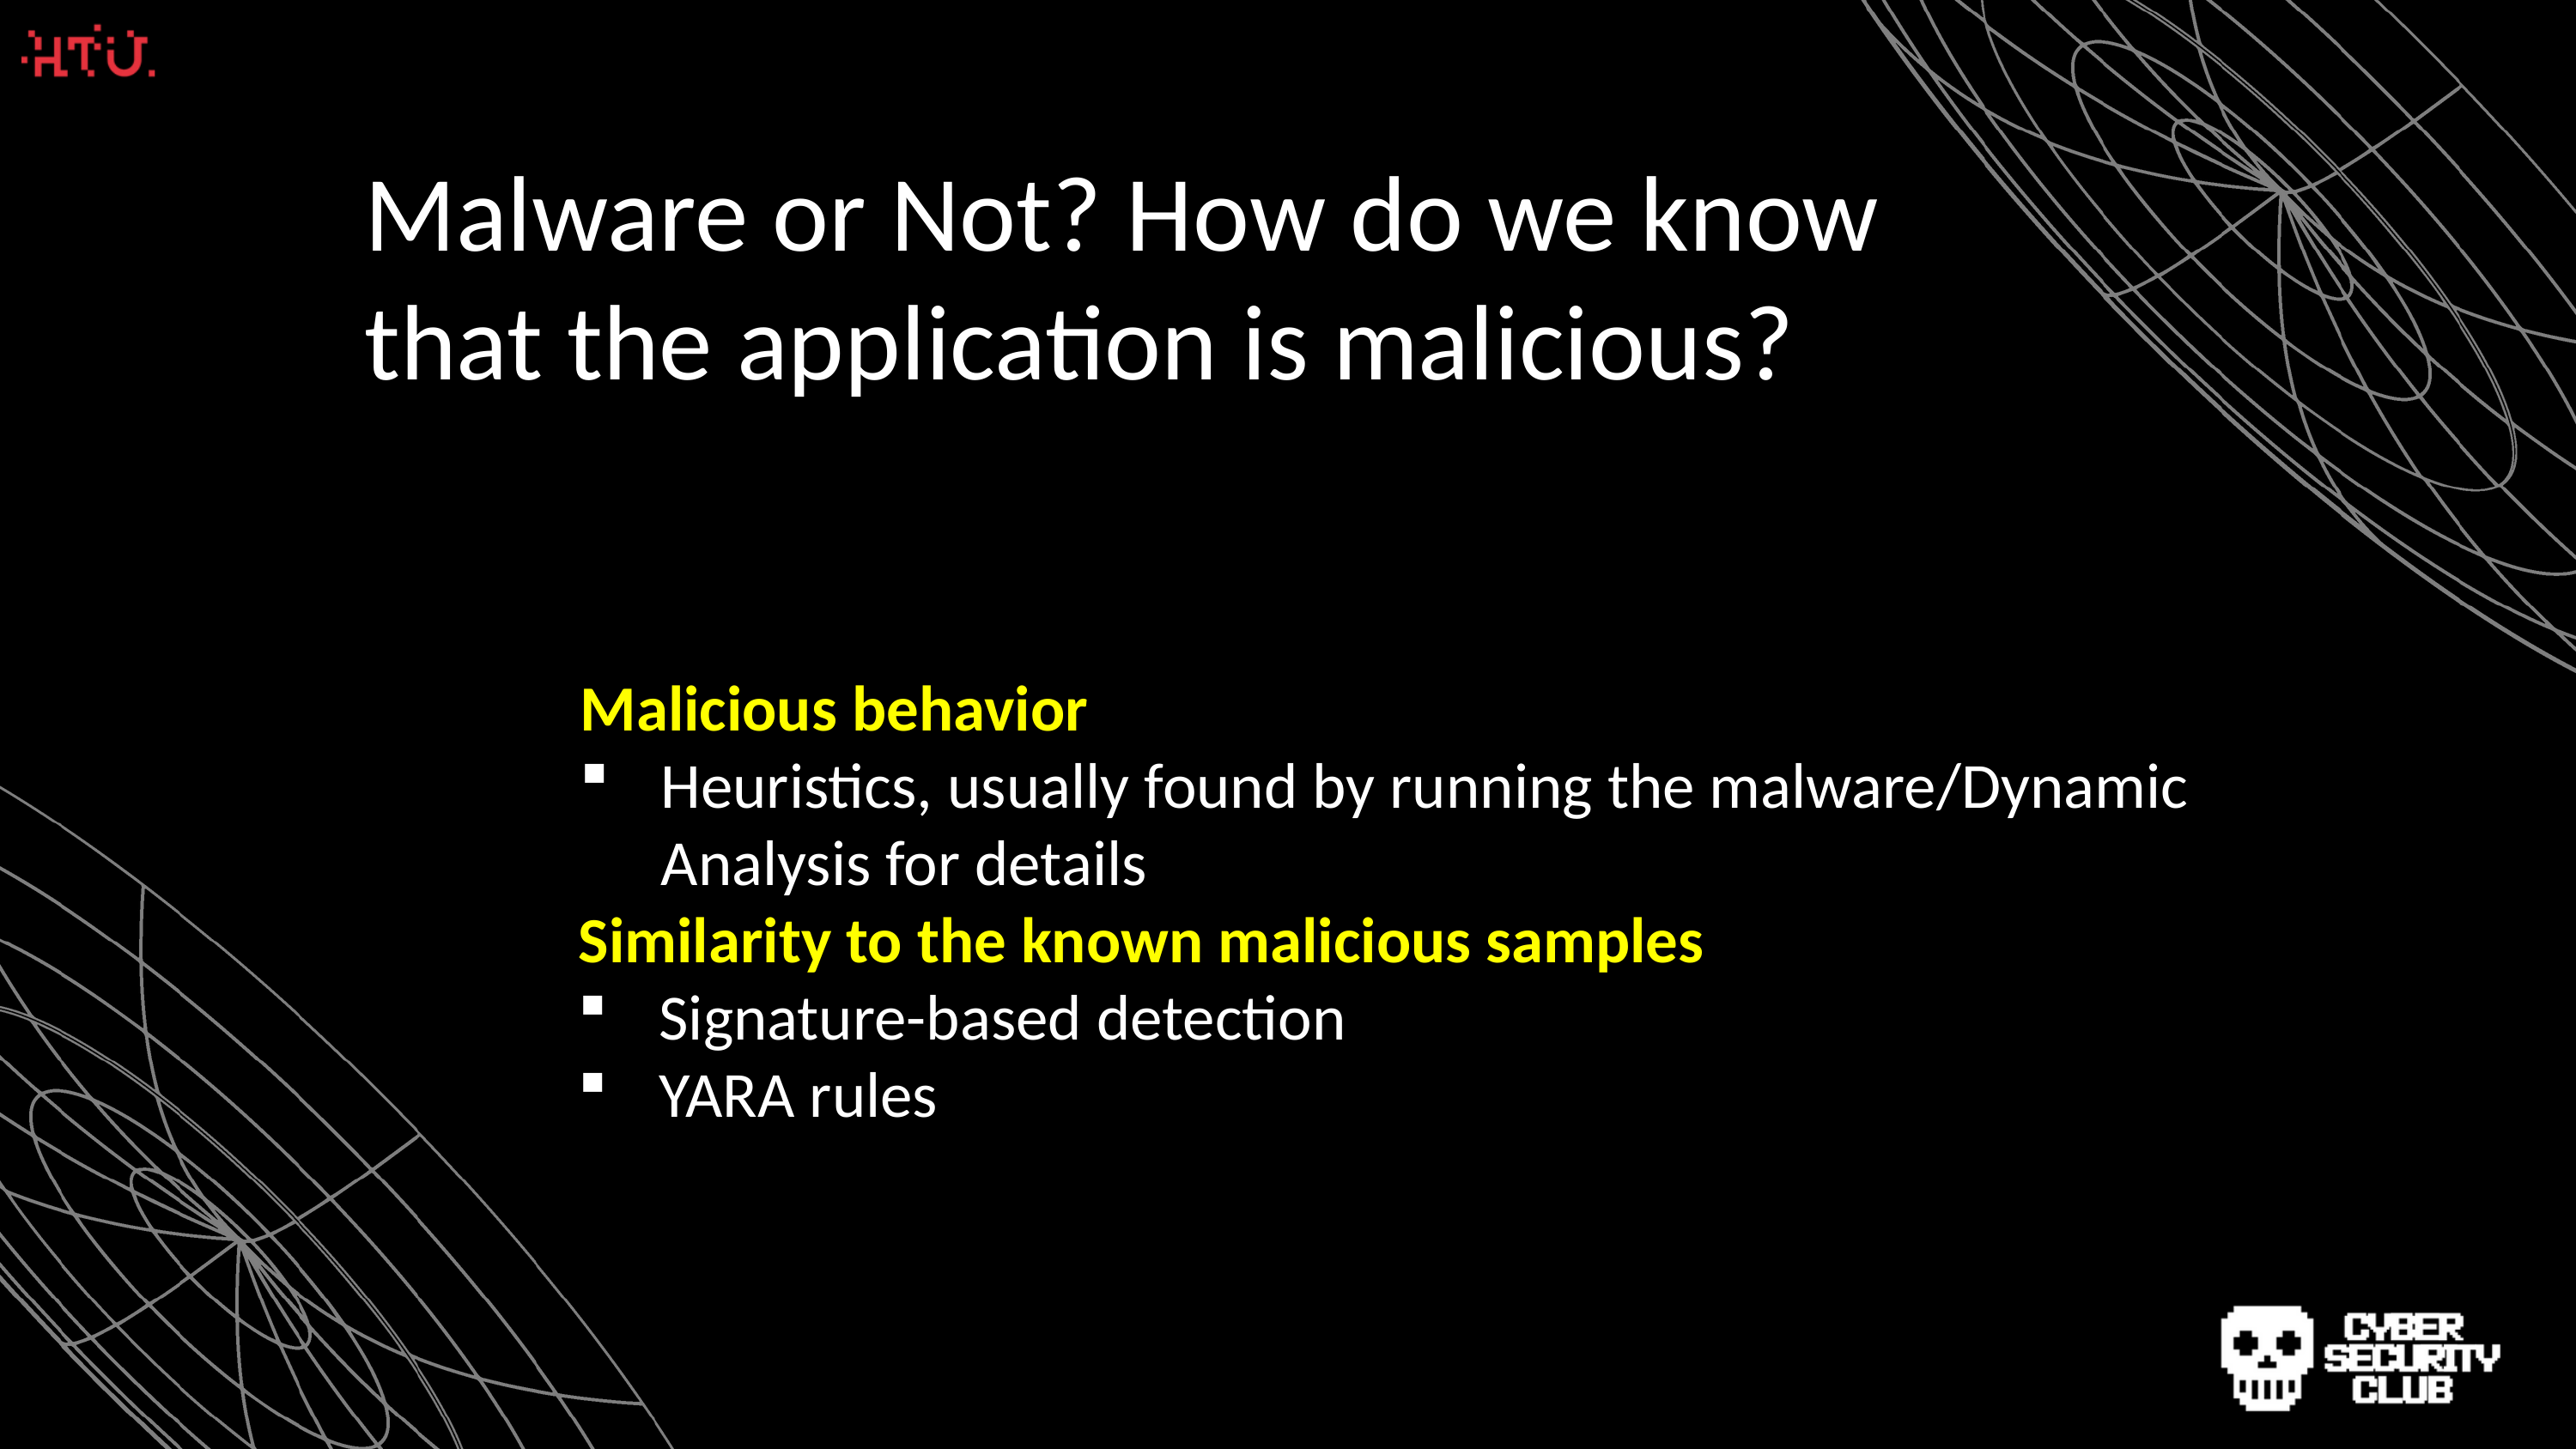

Malware or Not? How do we know that the application is malicious?
Malicious behavior
Heuristics, usually found by running the malware/Dynamic Analysis for details
Similarity to the known malicious samples
Signature-based detection
YARA rules